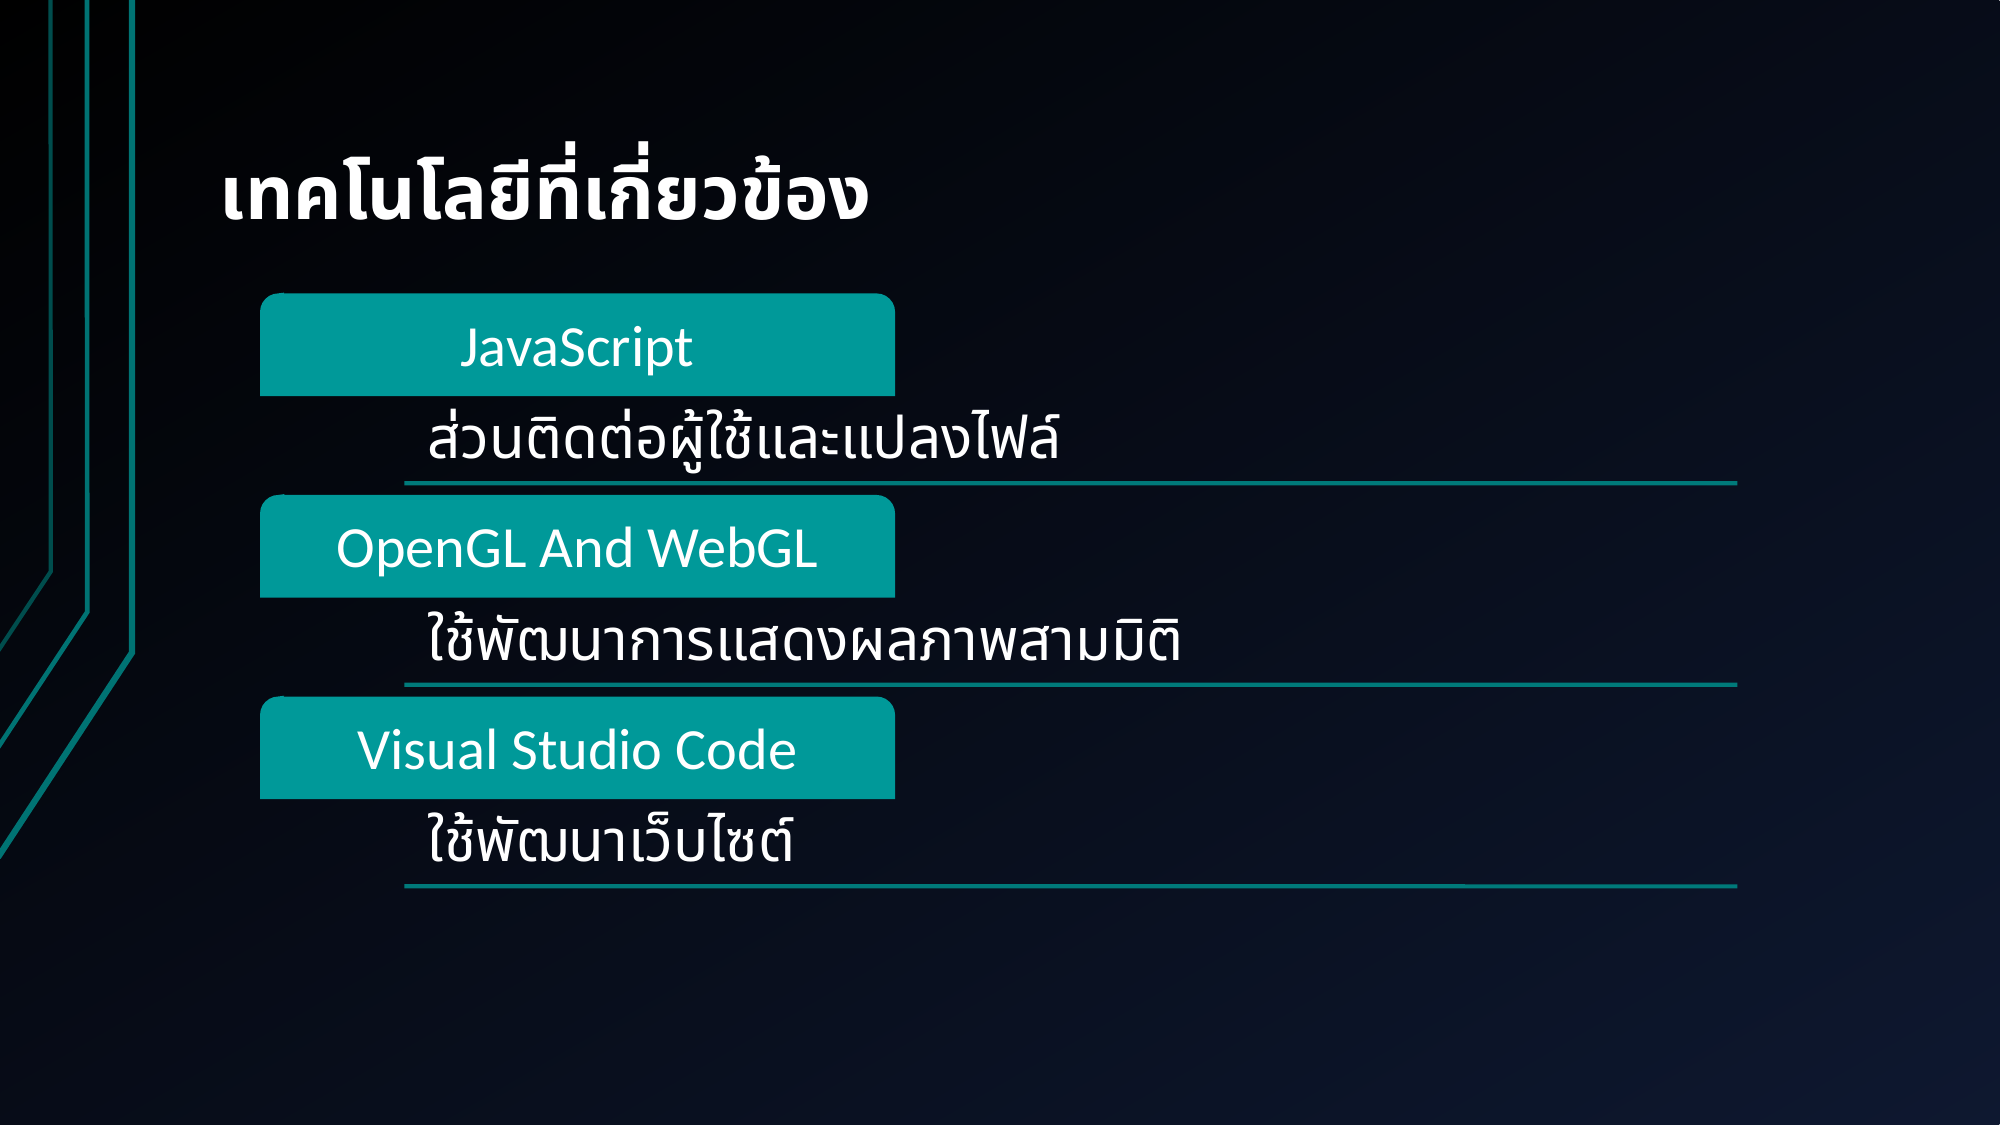

# เทคโนโลยีที่เกี่ยวข้อง
ส่วนติดต่อผู้ใช้และแปลงไฟล์
JavaScript
ใช้พัฒนาการแสดงผลภาพสามมิติ
OpenGL And WebGL
ใช้พัฒนาเว็บไซต์
Visual Studio Code